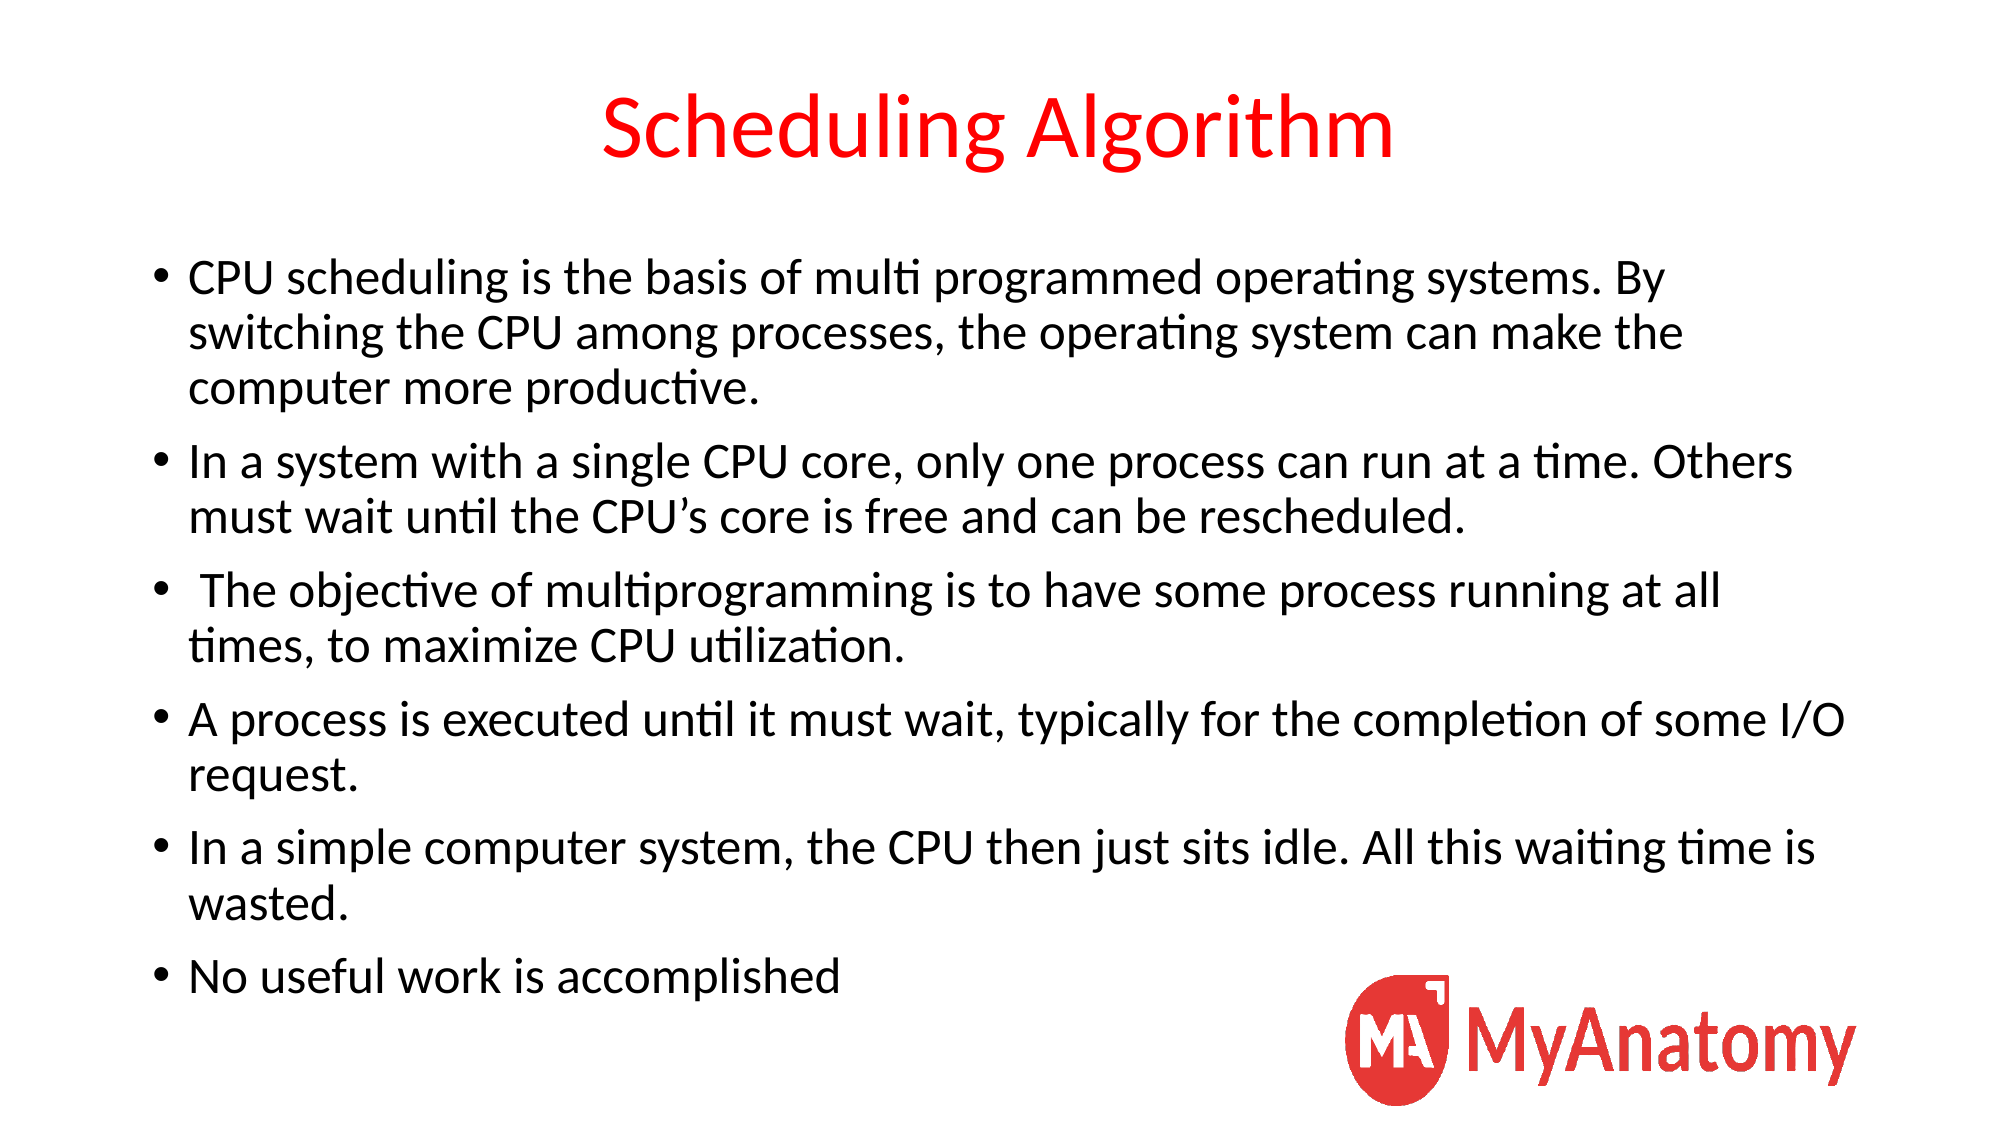

# Scheduling Algorithm
CPU scheduling is the basis of multi programmed operating systems. By switching the CPU among processes, the operating system can make the computer more productive.
In a system with a single CPU core, only one process can run at a time. Others must wait until the CPU’s core is free and can be rescheduled.
 The objective of multiprogramming is to have some process running at all times, to maximize CPU utilization.
A process is executed until it must wait, typically for the completion of some I/O request.
In a simple computer system, the CPU then just sits idle. All this waiting time is wasted.
No useful work is accomplished